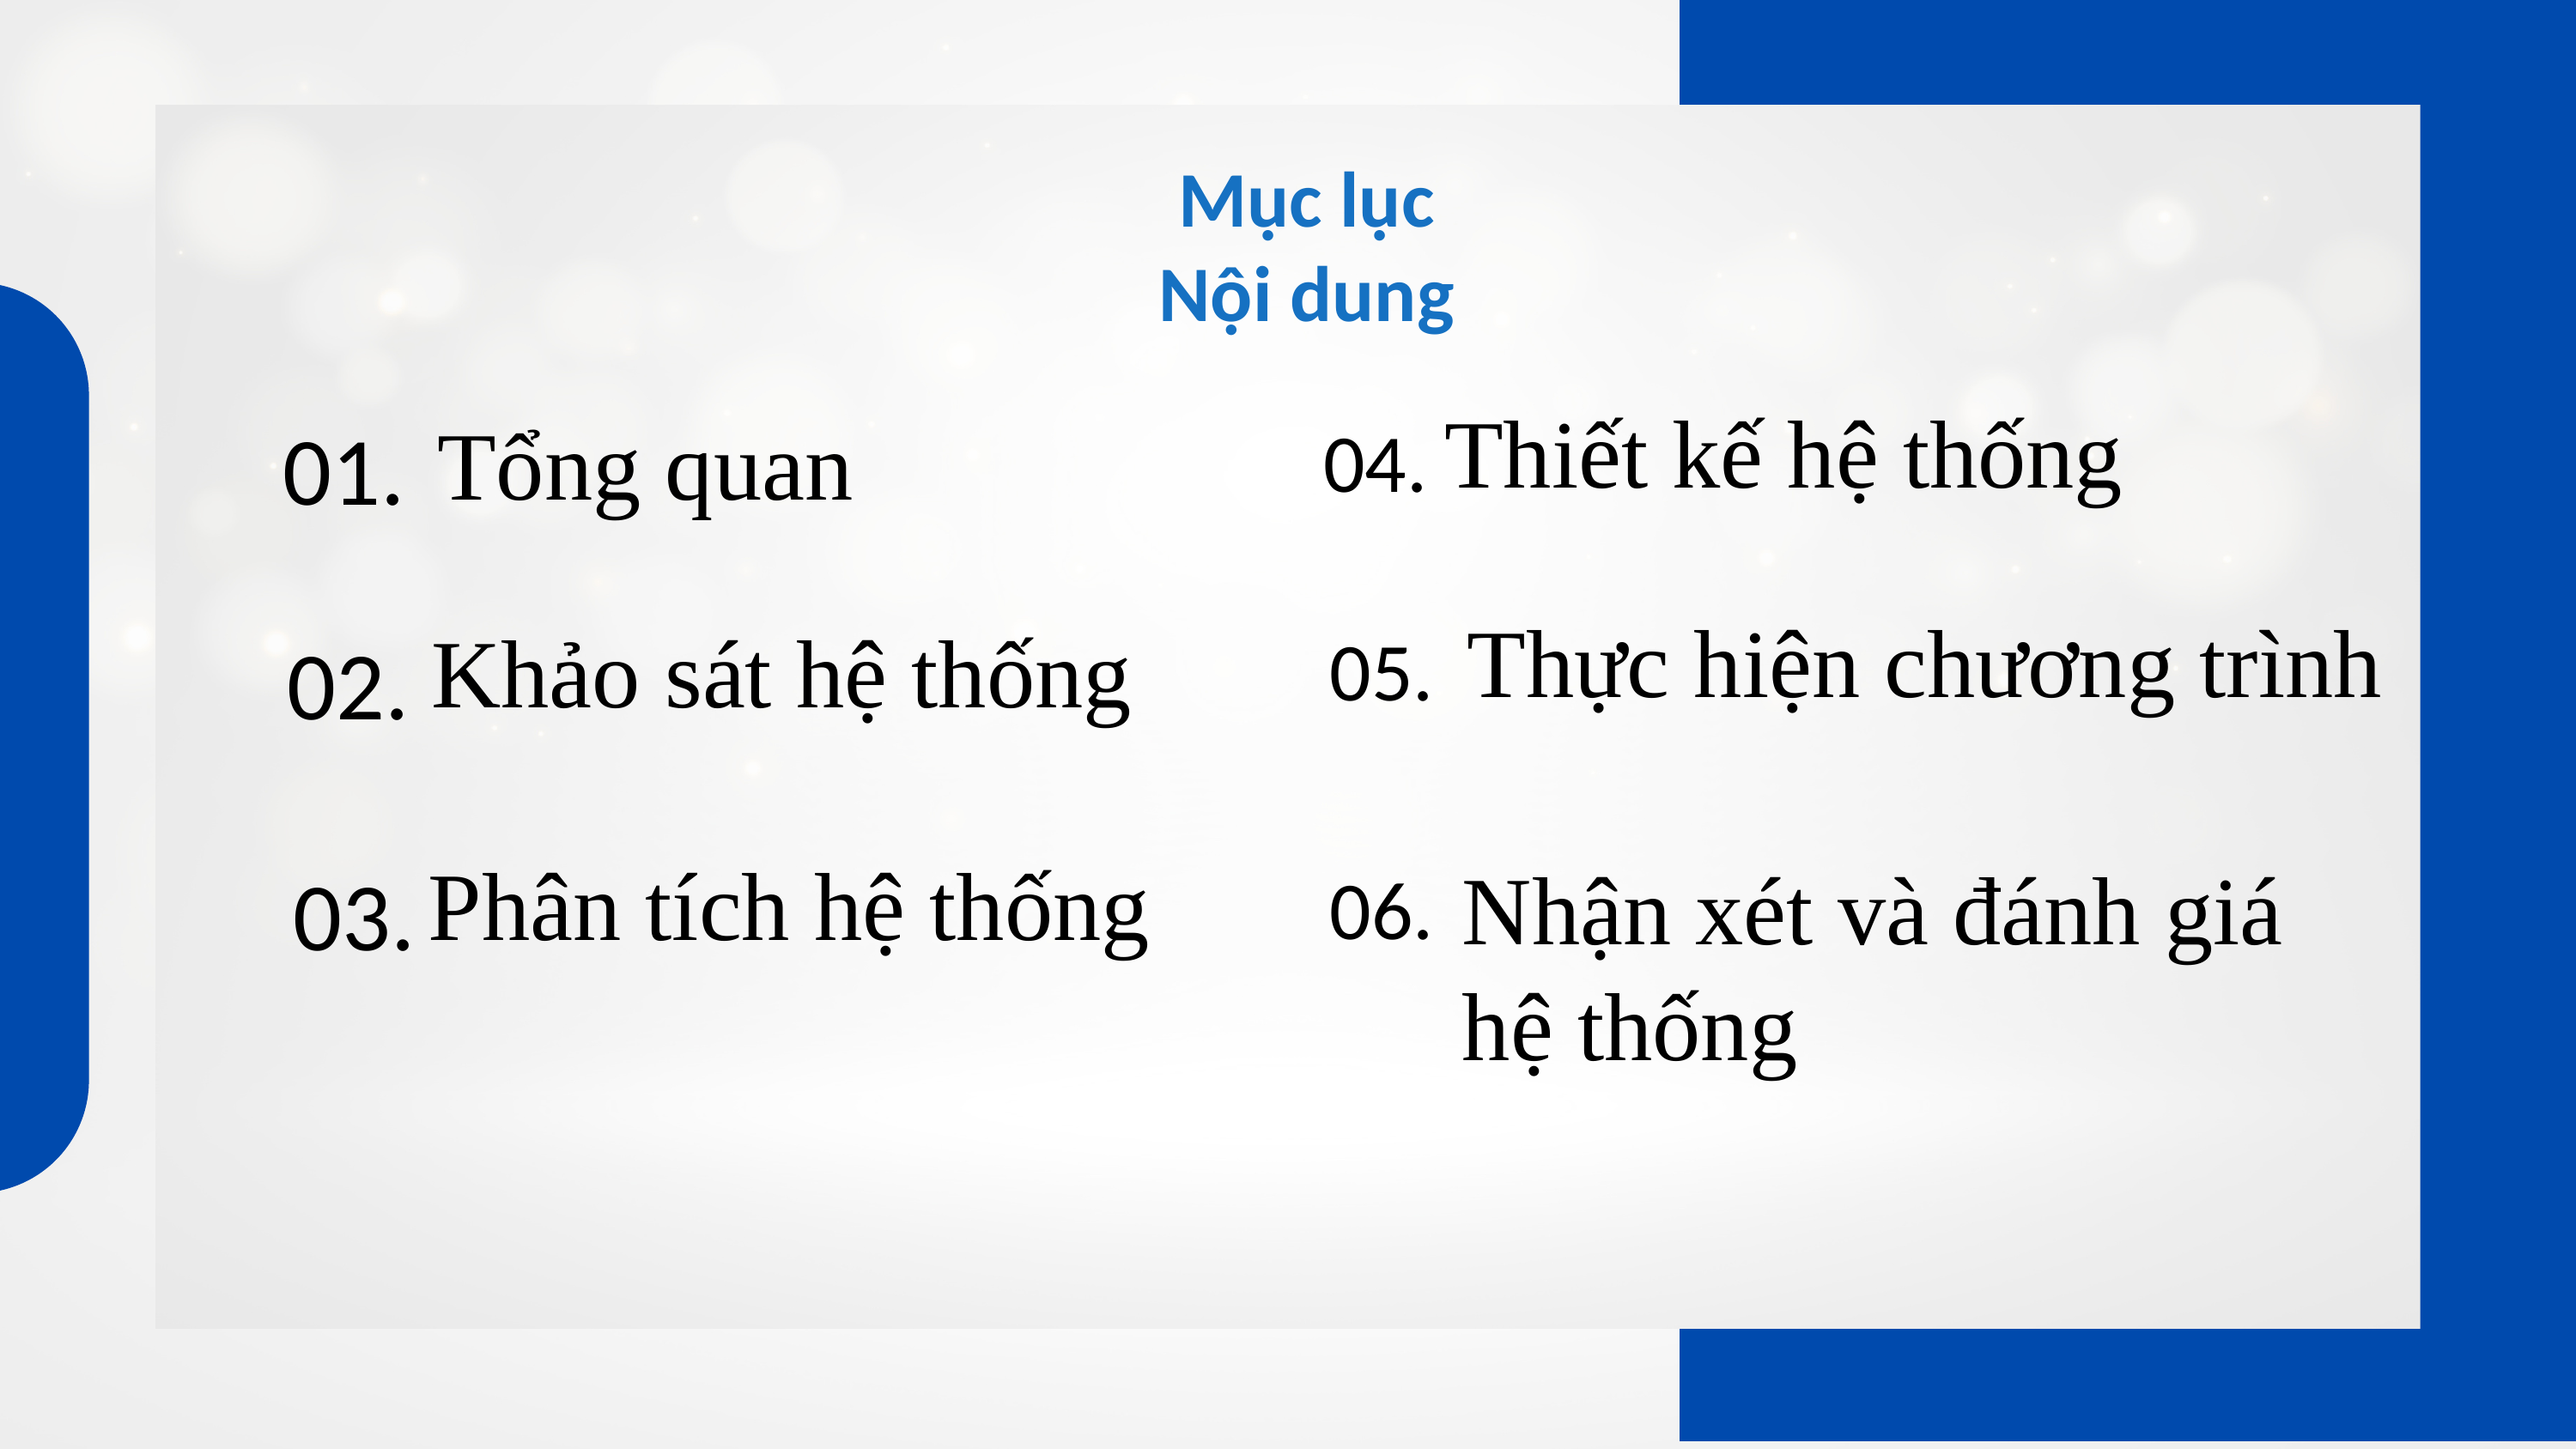

Mục lục
Nội dung

Lorem ipsum dolor sit amet, consectetur adipiscing elit, sed do eiusmod tempor incididunt ut labore et dolore
1

Thiết kế hệ thống
04.
 Tổng quan
01.

 Thực hiện chương trình
05.
 Khảo sát hệ thống
02.
Lorem ipsum dolor sit amet, consectetur adipiscing elit, sed do eiusmod tempor incididunt ut labore et dolore
2
Phân tích hệ thống
03.
Nhận xét và đánh giá   hệ thống
06.

Lorem ipsum dolor sit amet, consectetur adipiscing elit, sed do eiusmod tempor incididunt ut labore et dolore
3